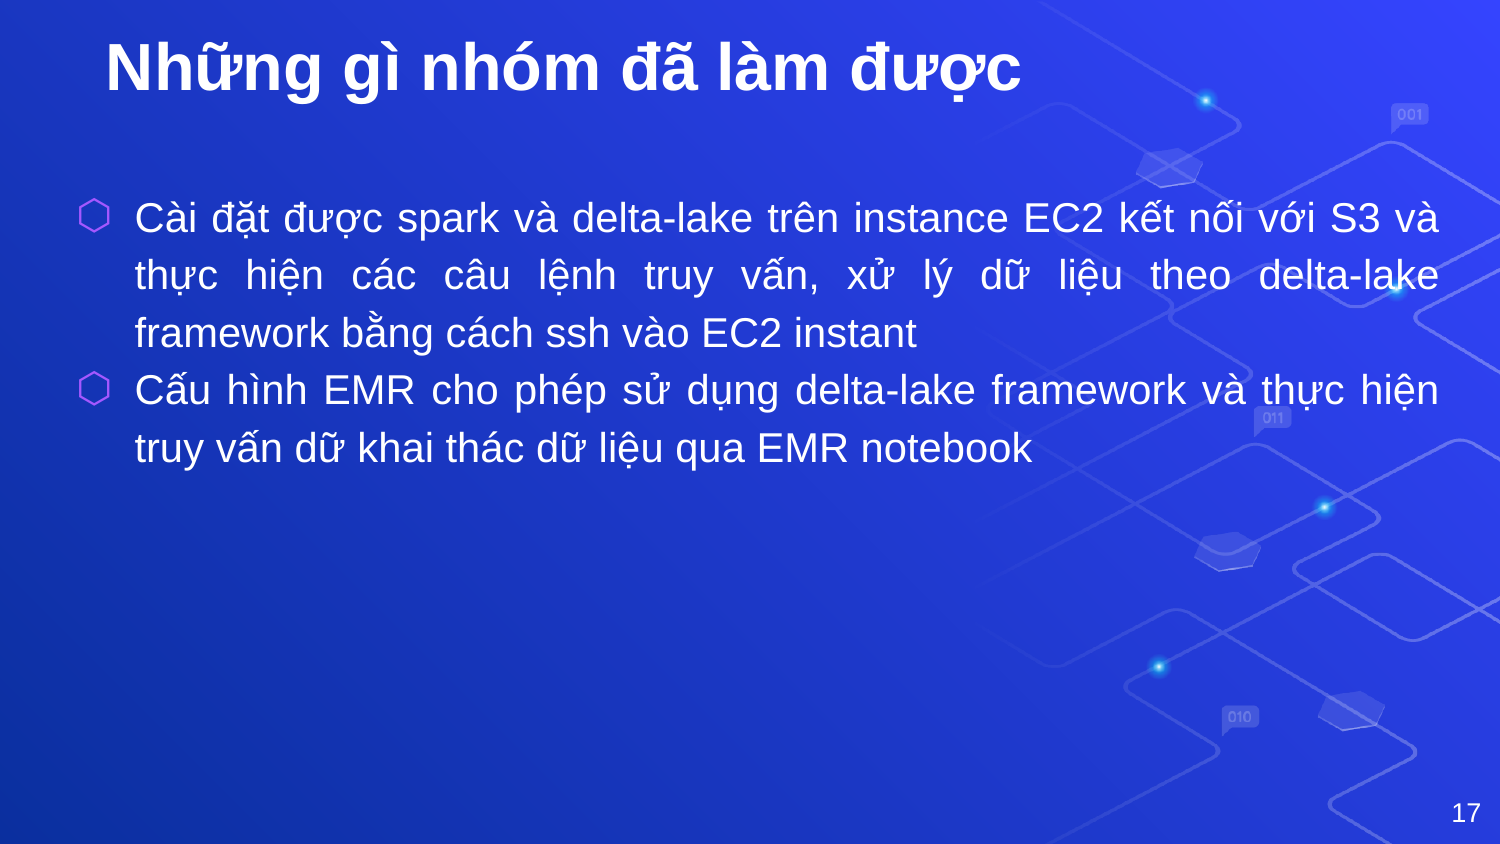

Những gì nhóm đã làm được
Cài đặt được spark và delta-lake trên instance EC2 kết nối với S3 và thực hiện các câu lệnh truy vấn, xử lý dữ liệu theo delta-lake framework bằng cách ssh vào EC2 instant
Cấu hình EMR cho phép sử dụng delta-lake framework và thực hiện truy vấn dữ khai thác dữ liệu qua EMR notebook
17